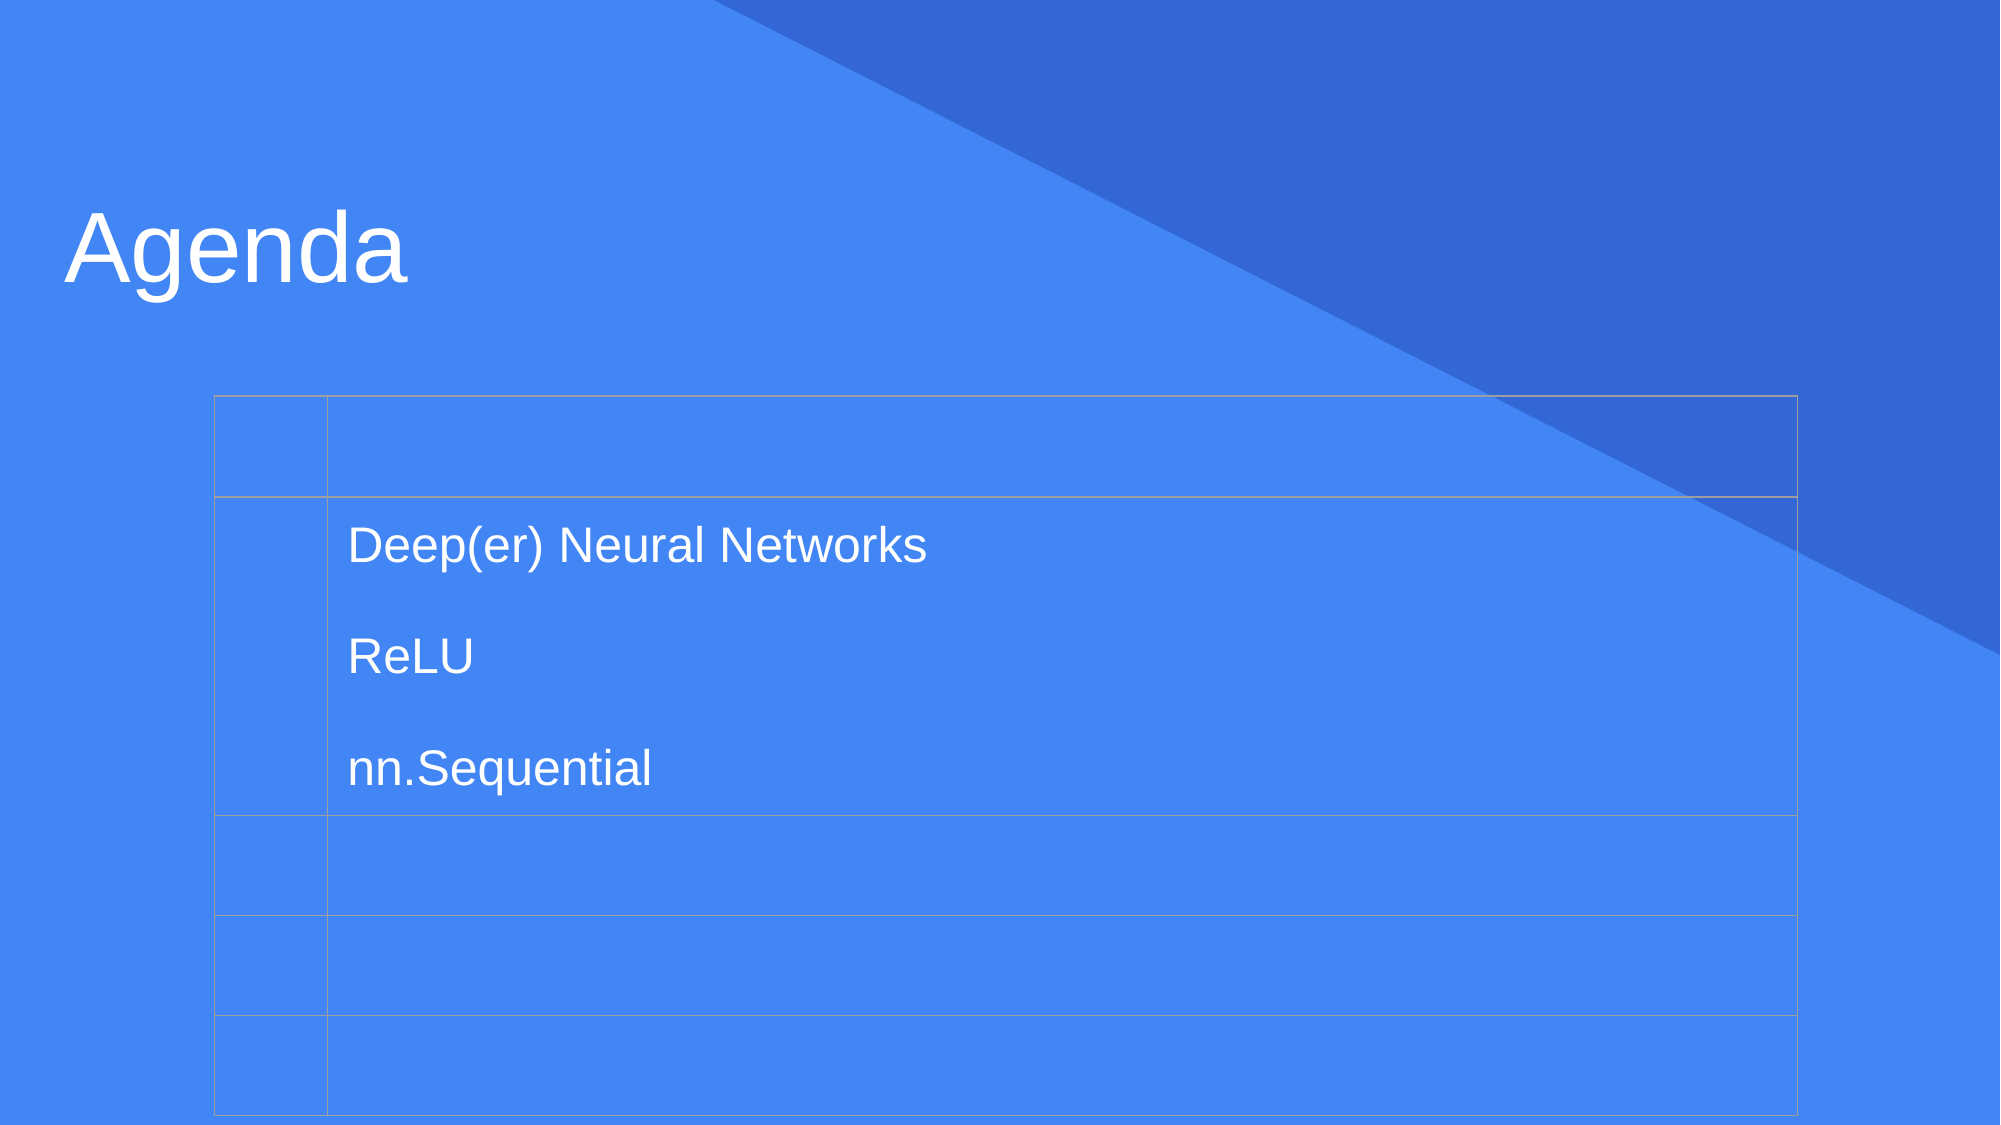

Agenda
|  |  |
| --- | --- |
|  | Deep(er) Neural Networks ReLU nn.Sequential |
|  |  |
|  |  |
|  |  |